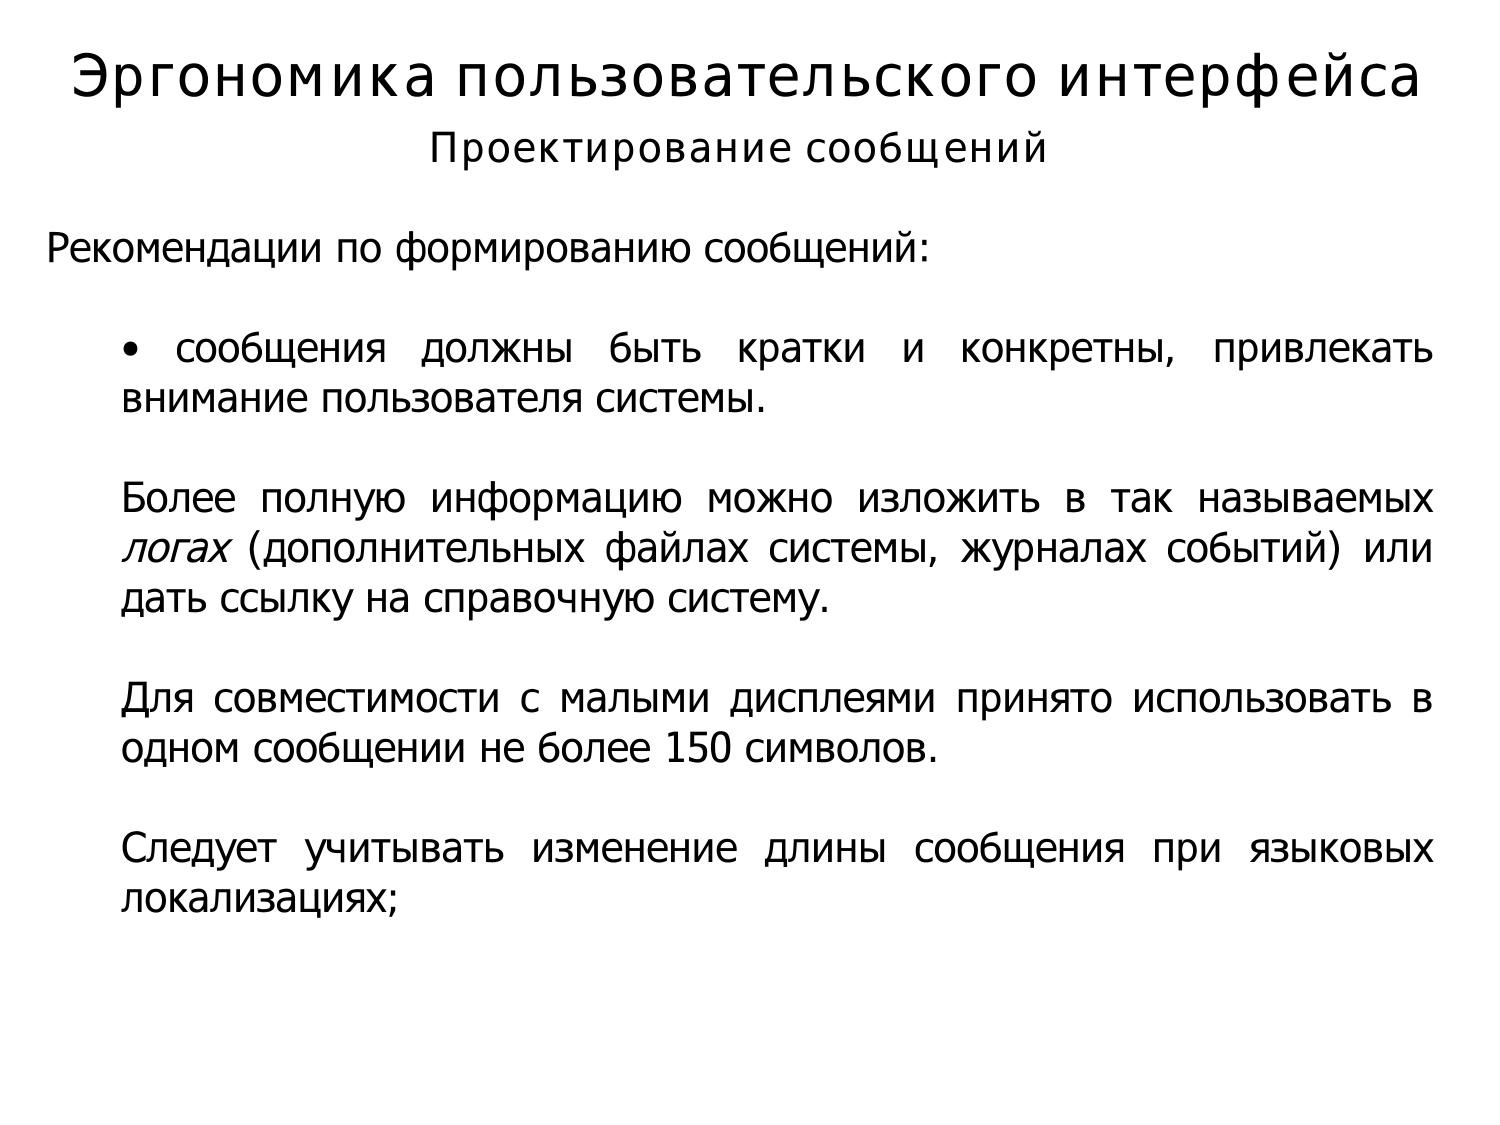

Эргономика пользовательского интерфейса
Проектирование сообщений

Реко­мендации по формированию сообщений:

• сообщения должны быть кратки и конкретны, привлекать внимание пользователя системы.

Более полную информацию можно изложить в так называемых логах (дополнительных фай­лах системы, журналах событий) или дать ссылку на справочную систему.

Для со­вместимости с малыми дисплеями принято использовать в од­ном сообщении не более 150 символов.

Следует учитывать из­менение длины сообщения при языковых локализациях;